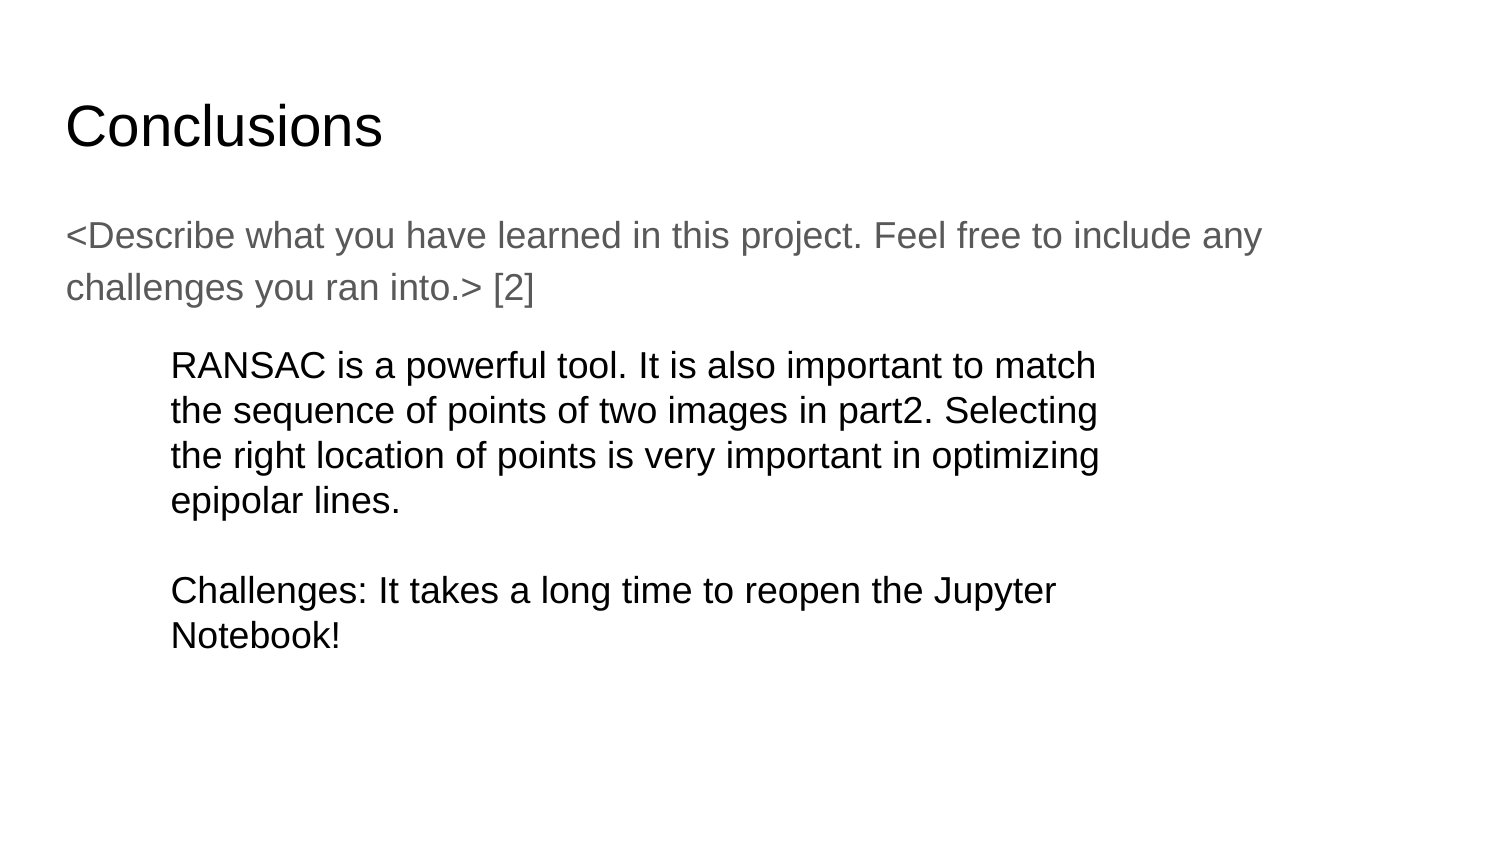

Conclusions
<Describe what you have learned in this project. Feel free to include any challenges you ran into.> [2]
RANSAC is a powerful tool. It is also important to match the sequence of points of two images in part2. Selecting the right location of points is very important in optimizing epipolar lines.

Challenges: It takes a long time to reopen the Jupyter Notebook!